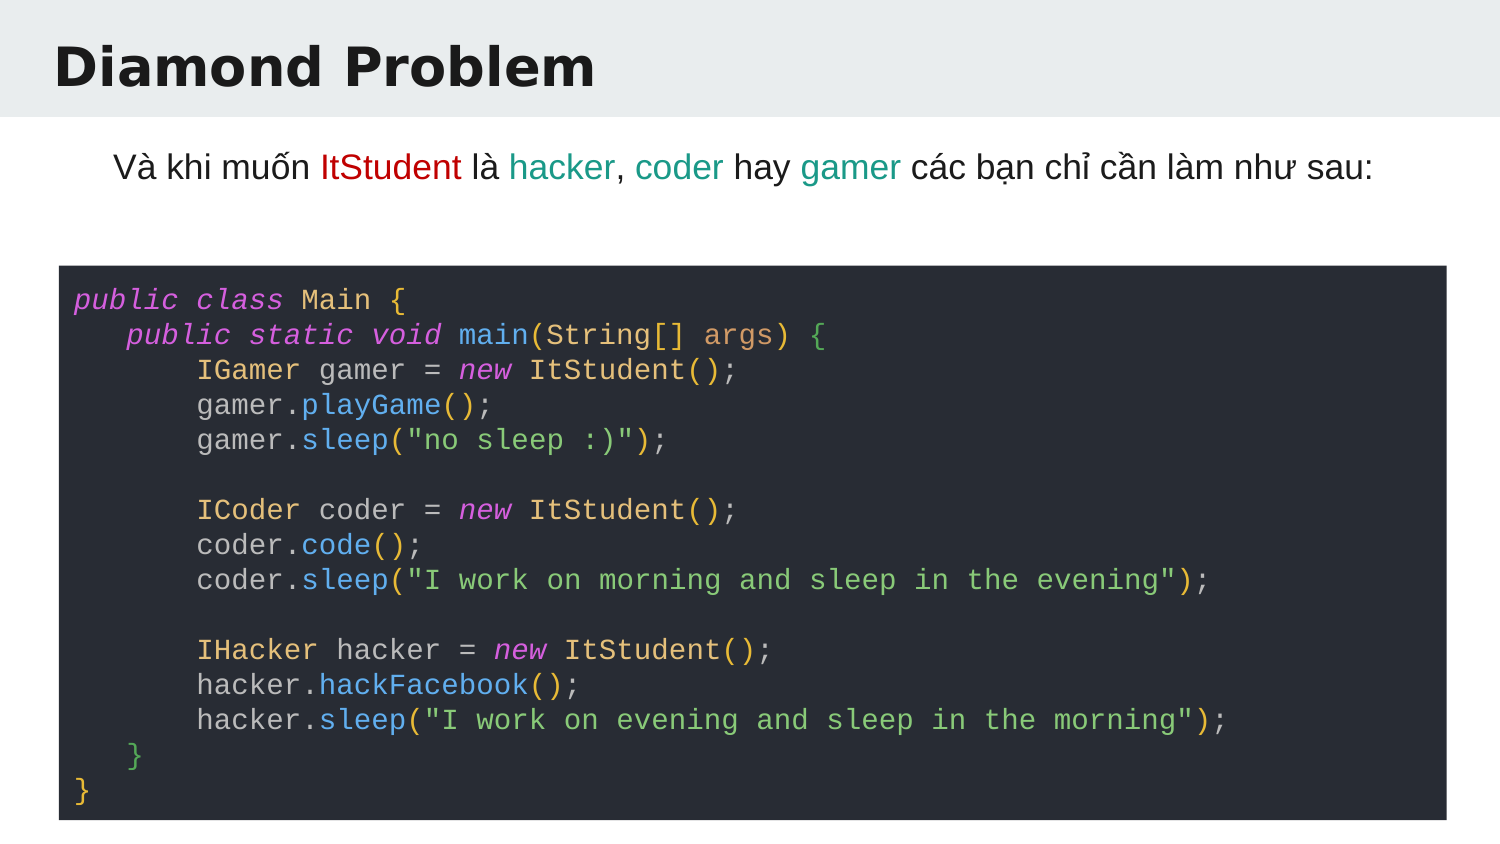

# Diamond Problem
Và khi muốn ItStudent là hacker, coder hay gamer các bạn chỉ cần làm như sau:
public class Main {
   public static void main(String[] args) {
       IGamer gamer = new ItStudent();
       gamer.playGame();
       gamer.sleep("no sleep :)");

       ICoder coder = new ItStudent();
       coder.code();
       coder.sleep("I work on morning and sleep in the evening");

       IHacker hacker = new ItStudent();
       hacker.hackFacebook();
       hacker.sleep("I work on evening and sleep in the morning");
   }
}